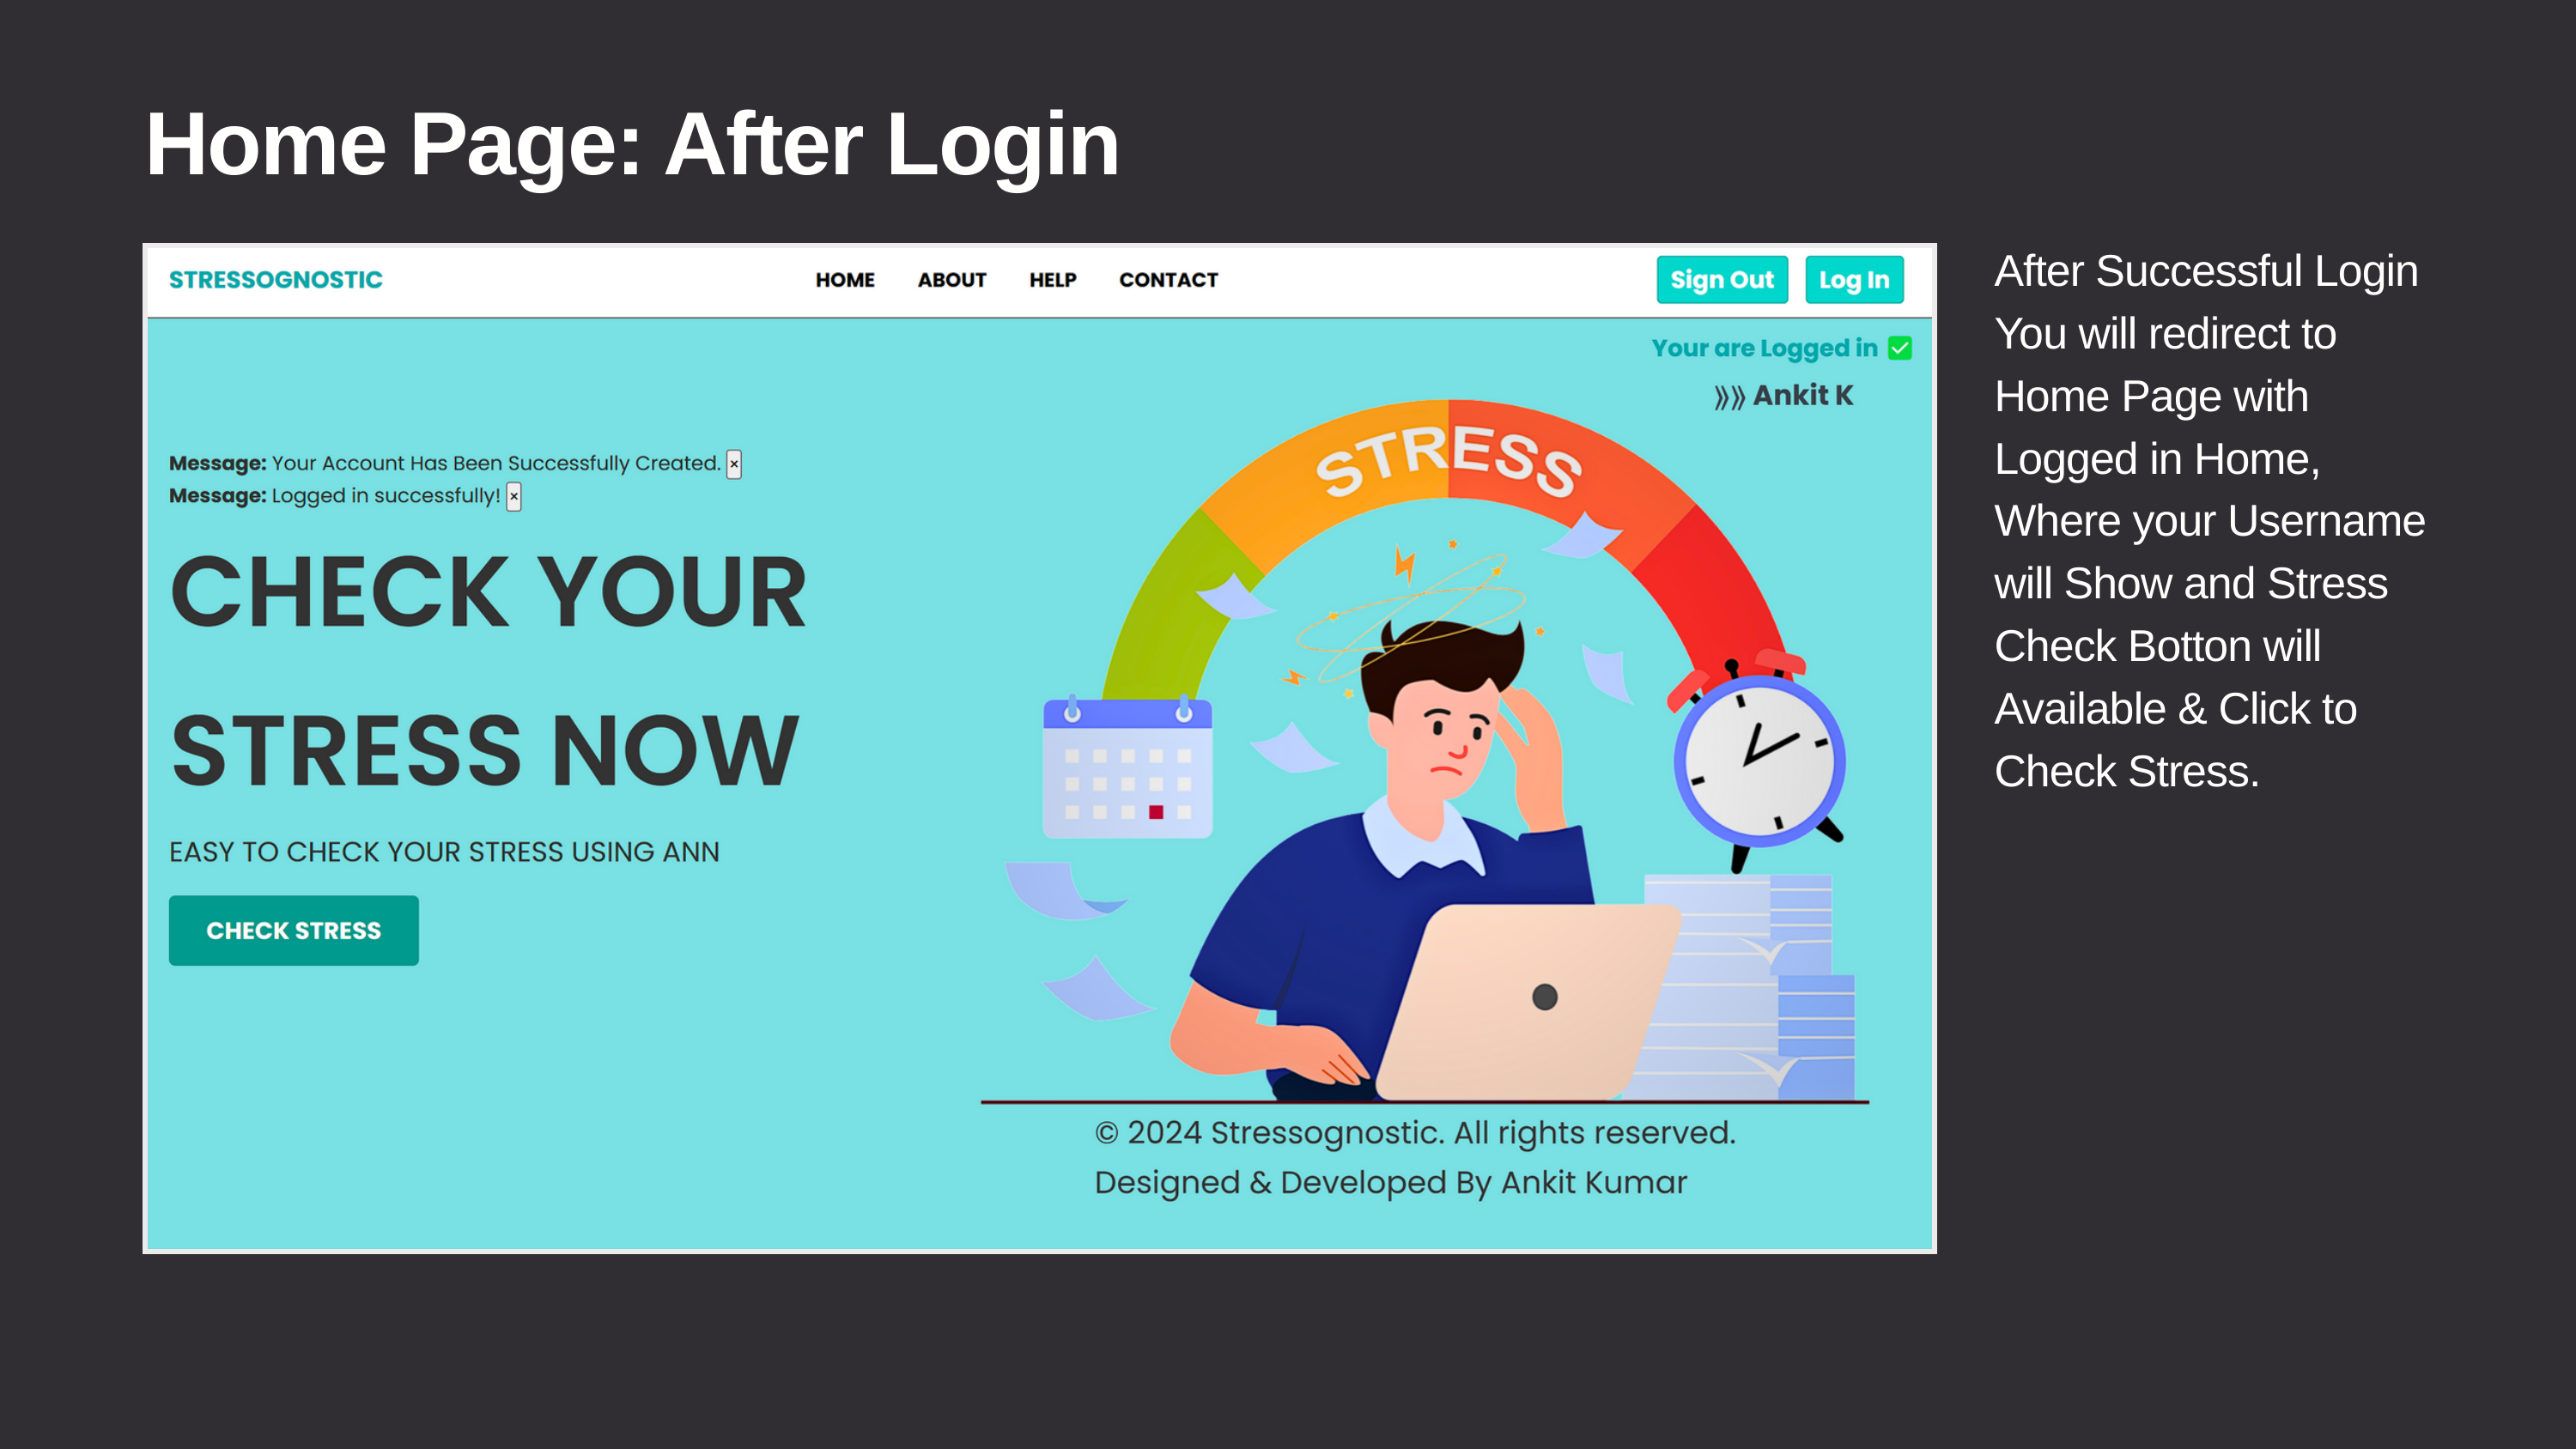

Home Page: After Login
After Successful Login You will redirect to Home Page with Logged in Home, Where your Username will Show and Stress Check Botton will Available & Click to Check Stress.